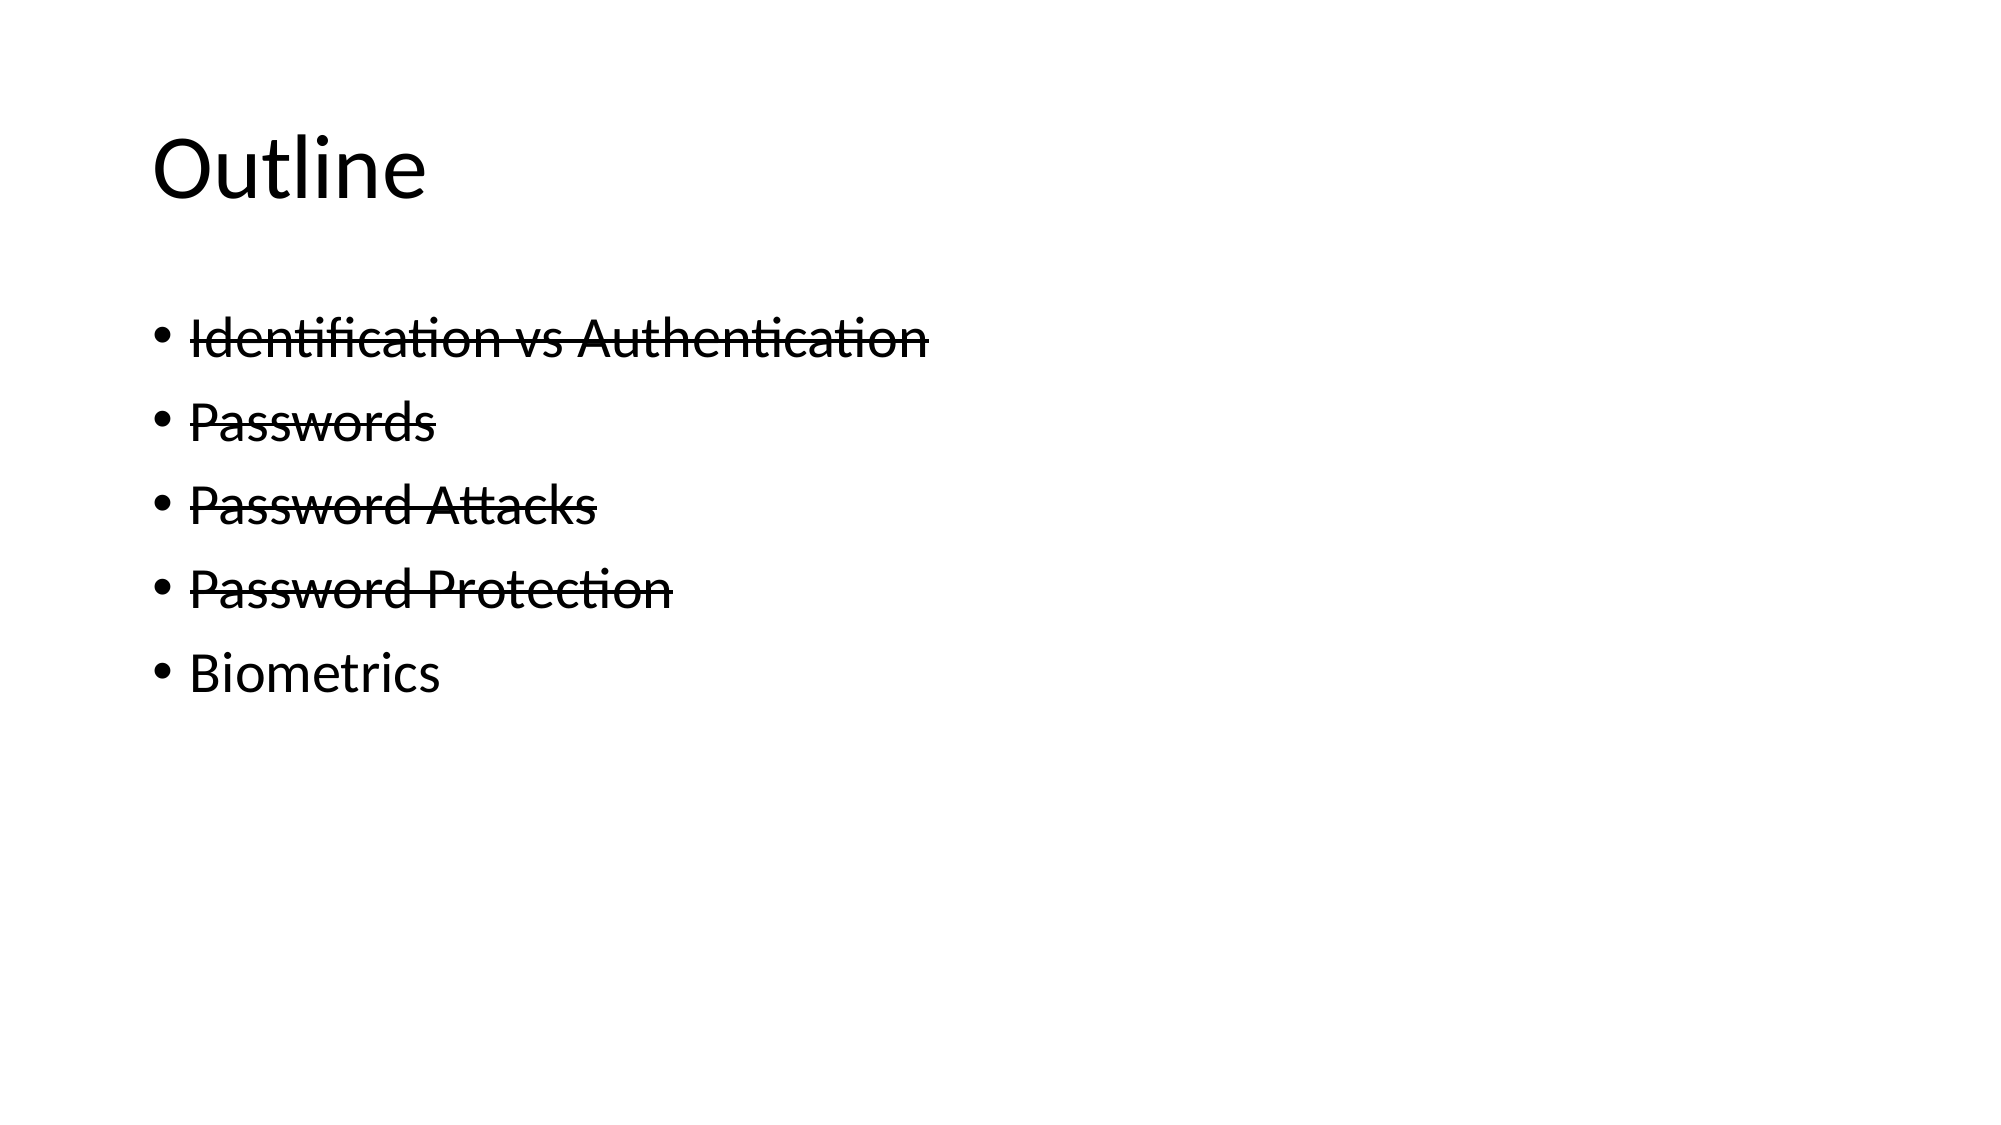

# Outline
Identification vs Authentication
Passwords
Password Attacks
Password Protection
Biometrics